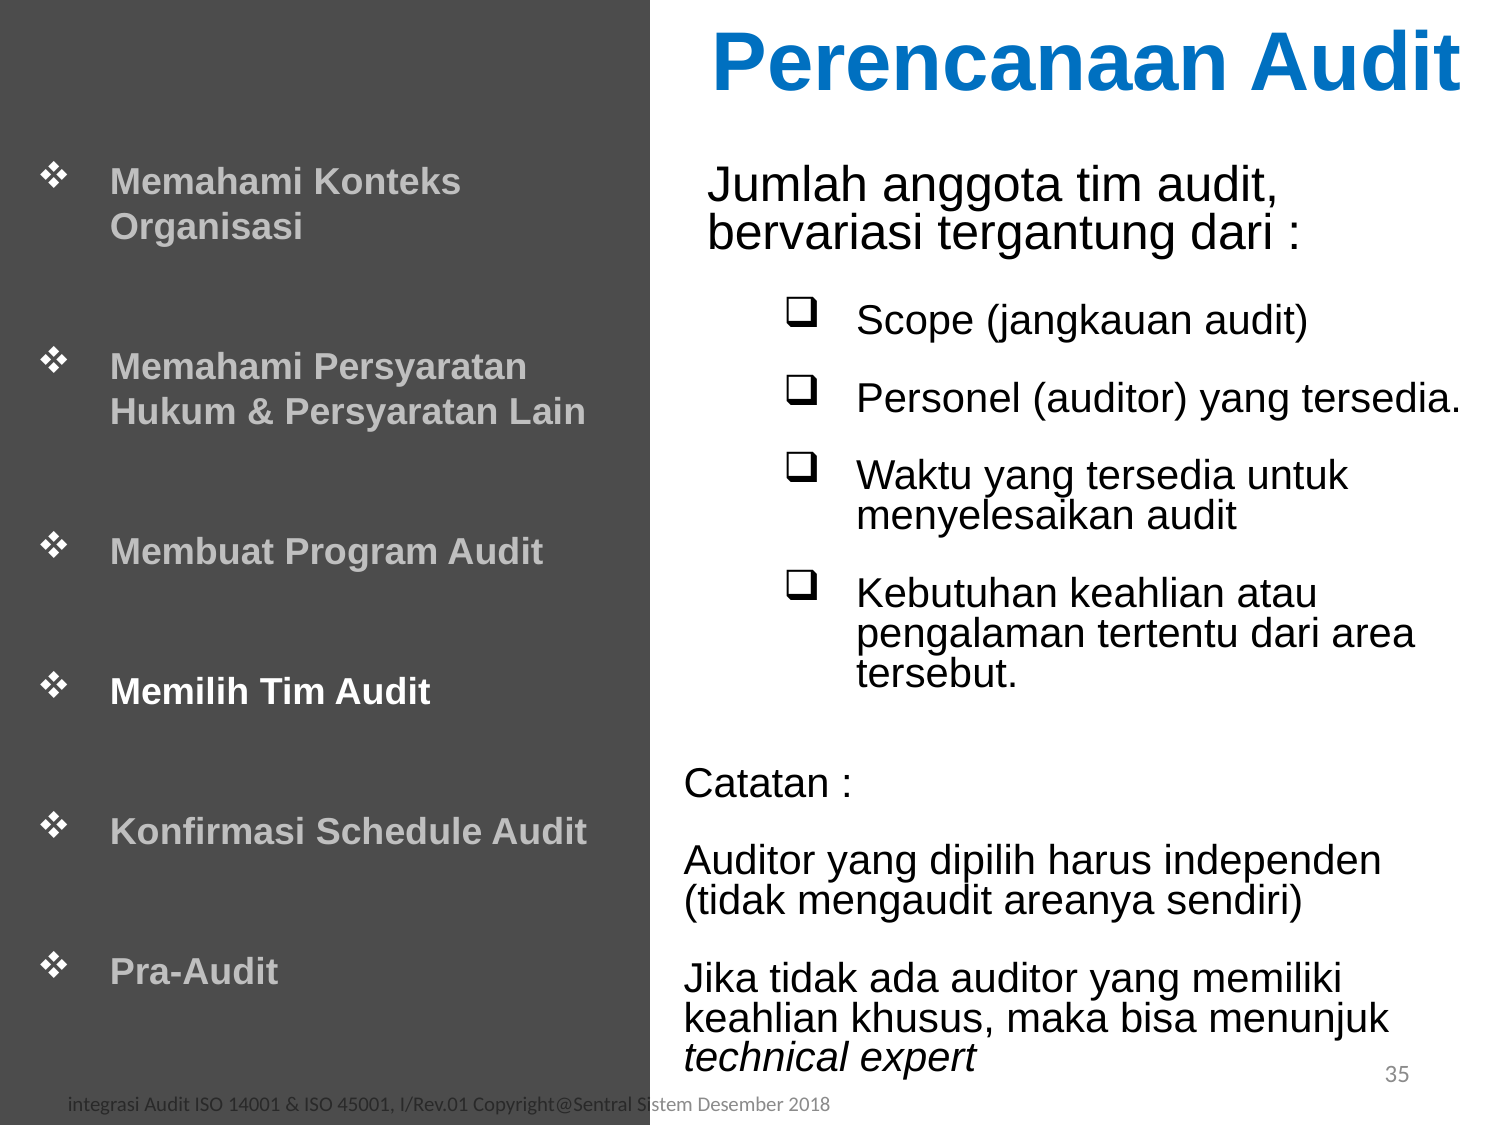

Perencanaan Audit
Memahami Konteks Organisasi

Memahami Persyaratan Hukum & Persyaratan Lain

Membuat Program Audit

Memilih Tim Audit

Konfirmasi Schedule Audit

Pra-Audit
Jumlah anggota tim audit, bervariasi tergantung dari :
Scope (jangkauan audit)
Personel (auditor) yang tersedia.
Waktu yang tersedia untuk menyelesaikan audit
Kebutuhan keahlian atau pengalaman tertentu dari area tersebut.
Catatan :
Auditor yang dipilih harus independen (tidak mengaudit areanya sendiri)
Jika tidak ada auditor yang memiliki keahlian khusus, maka bisa menunjuk technical expert
35
integrasi Audit ISO 14001 & ISO 45001, I/Rev.01 Copyright@Sentral Sistem Desember 2018